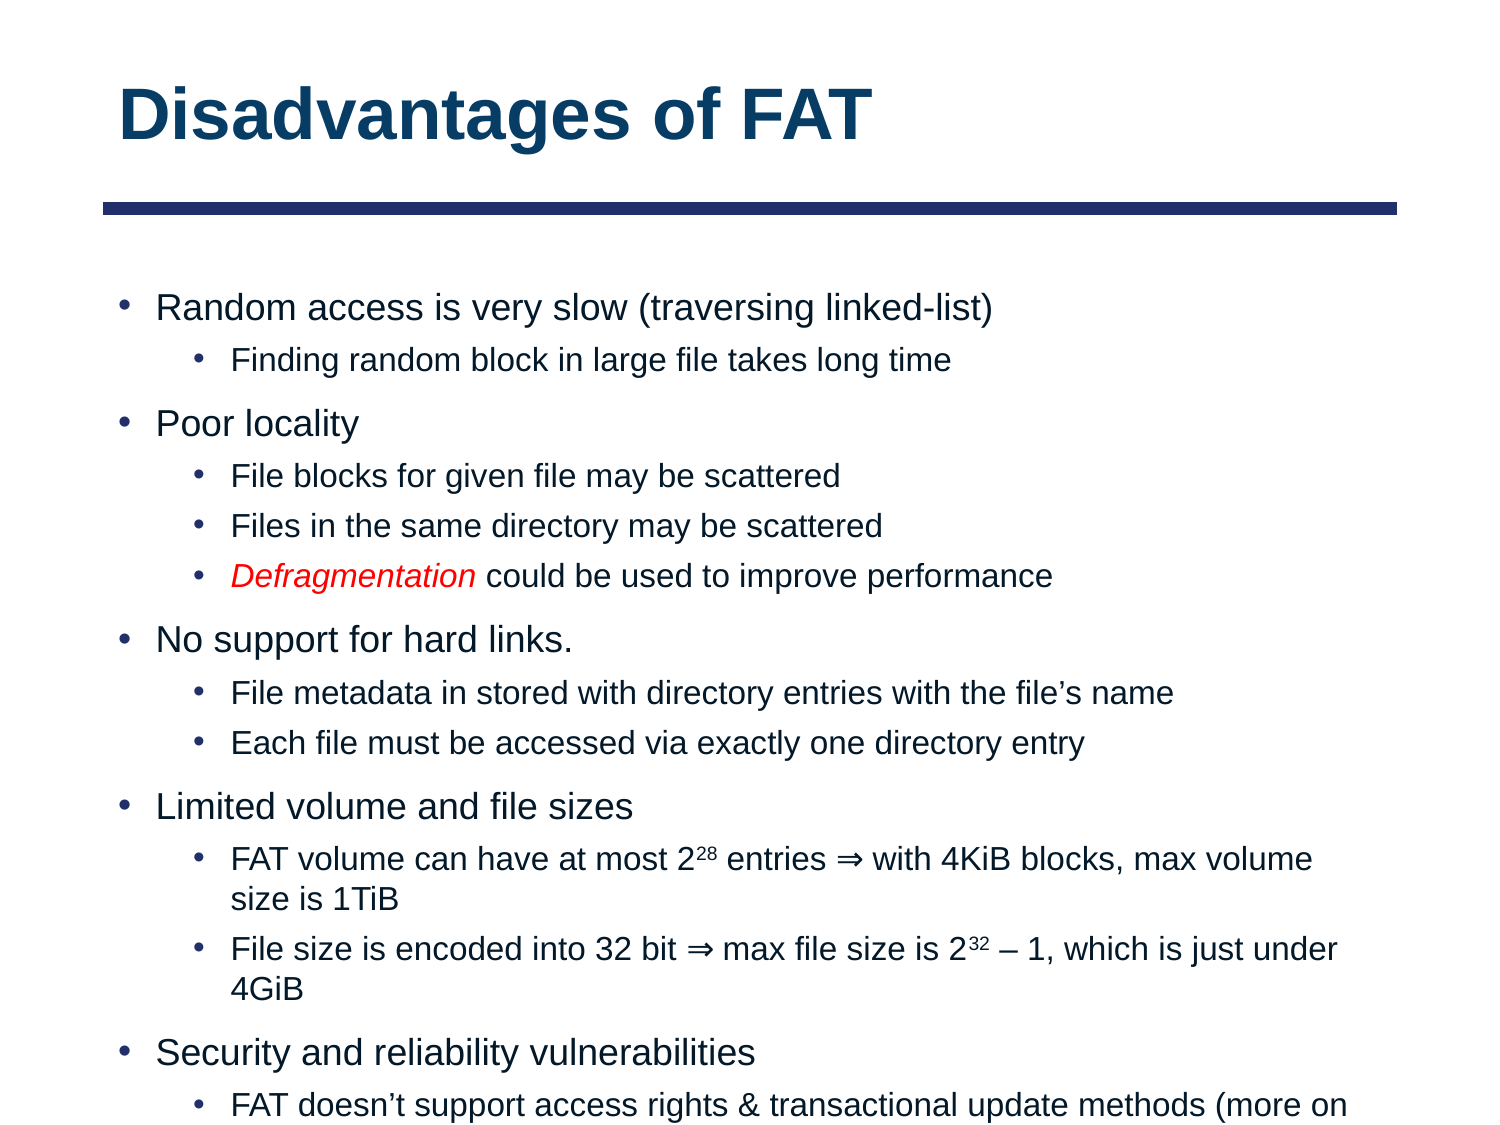

# Disadvantages of FAT
Random access is very slow (traversing linked-list)
Finding random block in large file takes long time
Poor locality
File blocks for given file may be scattered
Files in the same directory may be scattered
Defragmentation could be used to improve performance
No support for hard links.
File metadata in stored with directory entries with the file’s name
Each file must be accessed via exactly one directory entry
Limited volume and file sizes
FAT volume can have at most 228 entries ⇒ with 4KiB blocks, max volume size is 1TiB
File size is encoded into 32 bit ⇒ max file size is 232 – 1, which is just under 4GiB
Security and reliability vulnerabilities
FAT doesn’t support access rights & transactional update methods (more on this later)